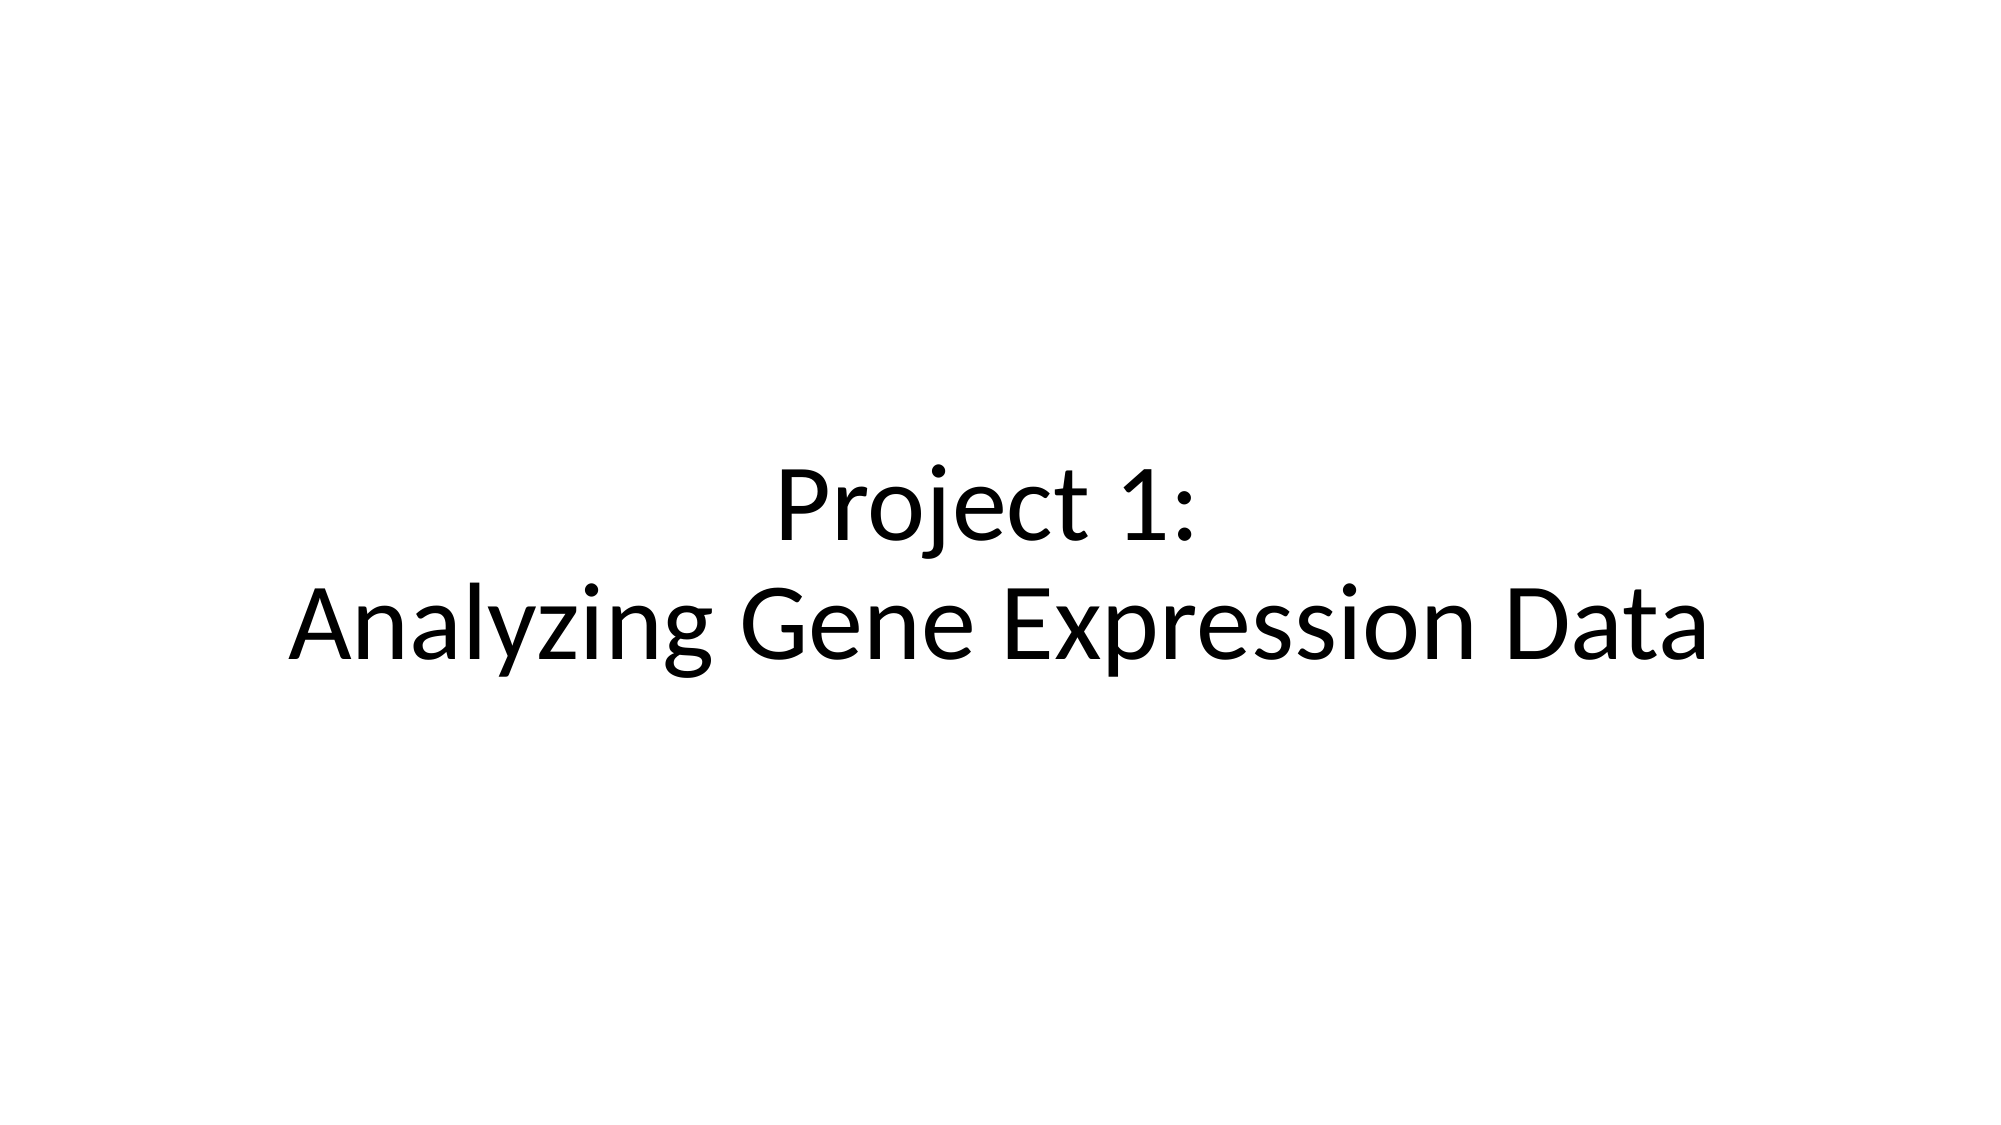

# Project 1: Analyzing Gene Expression Data